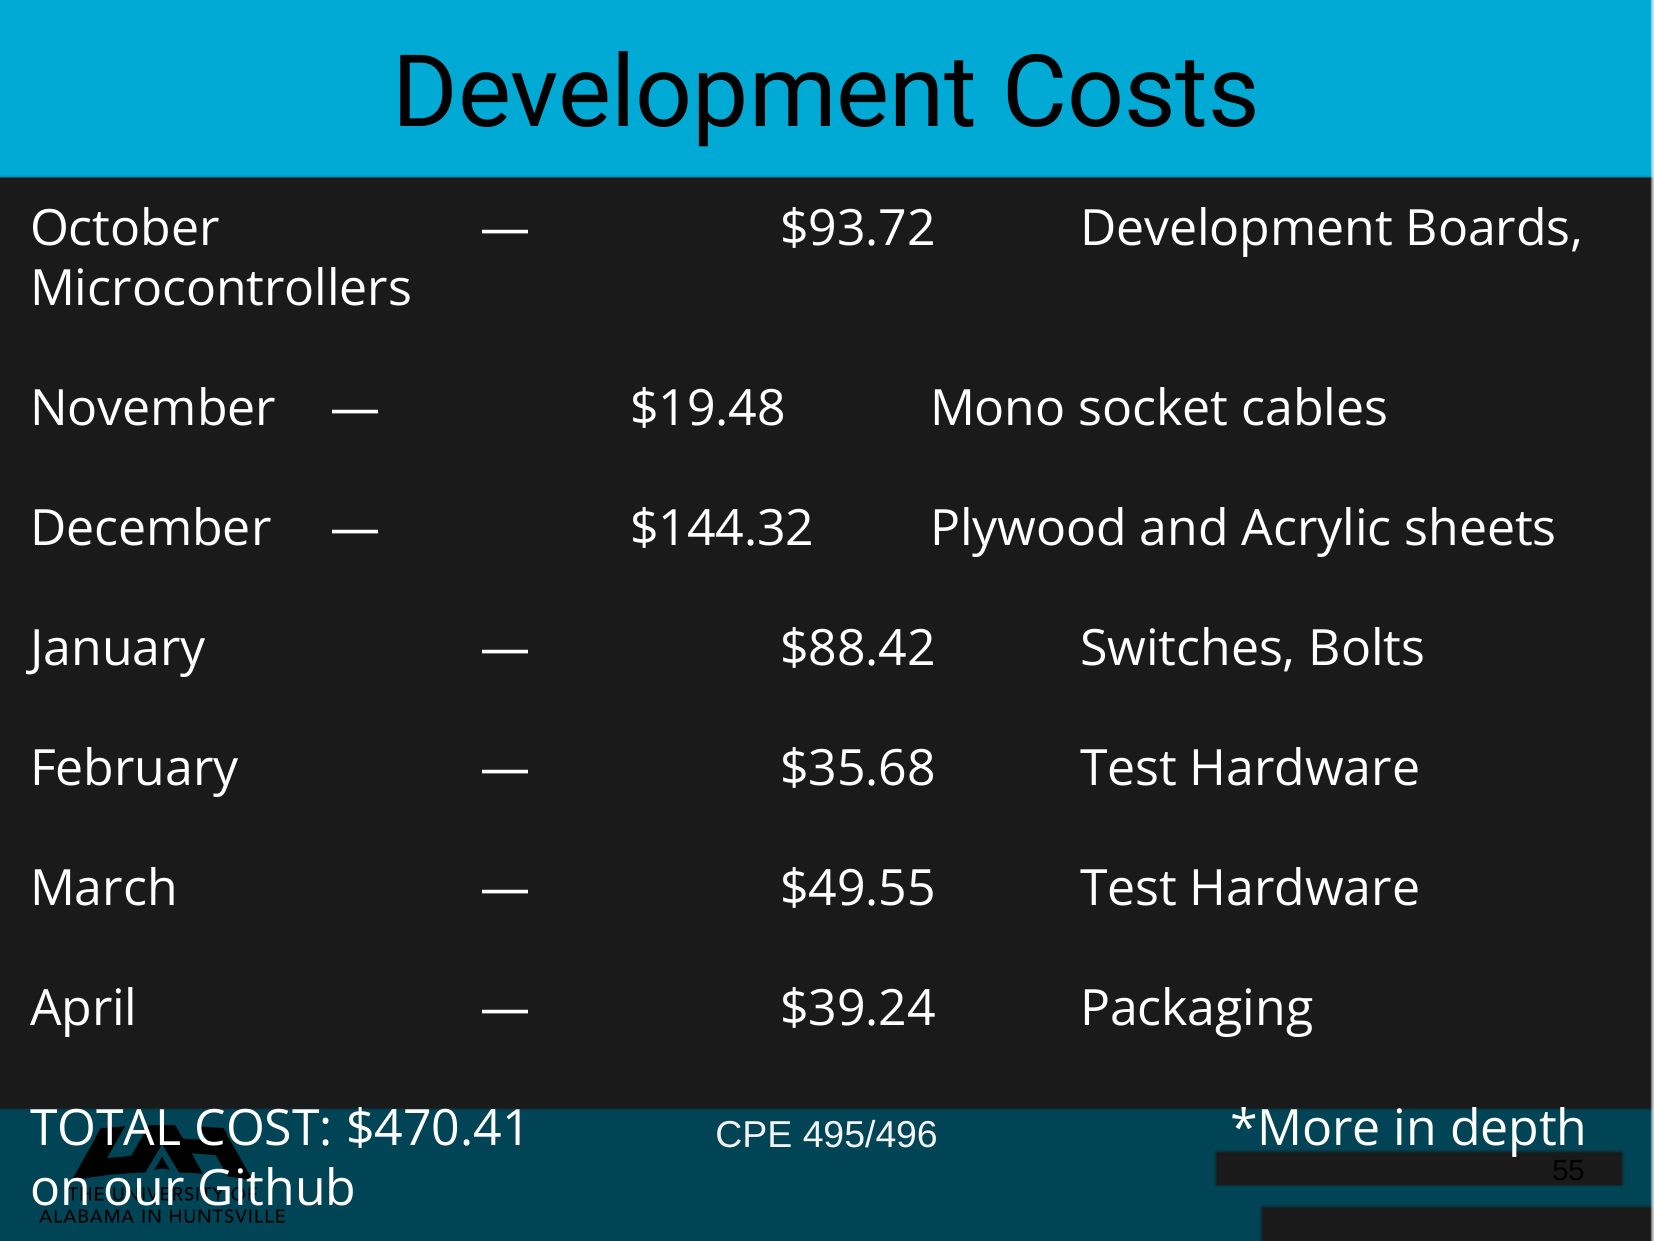

Development Costs
October		—		$93.72	Development Boards, Microcontrollers

November	—		$19.48	Mono socket cables

December	—		$144.32	Plywood and Acrylic sheets

January		—		$88.42	Switches, Bolts

February		—		$35.68	Test Hardware

March			—		$49.55	Test Hardware

April			—		$39.24	Packaging

TOTAL COST: $470.41					*More in depth on our Github
55